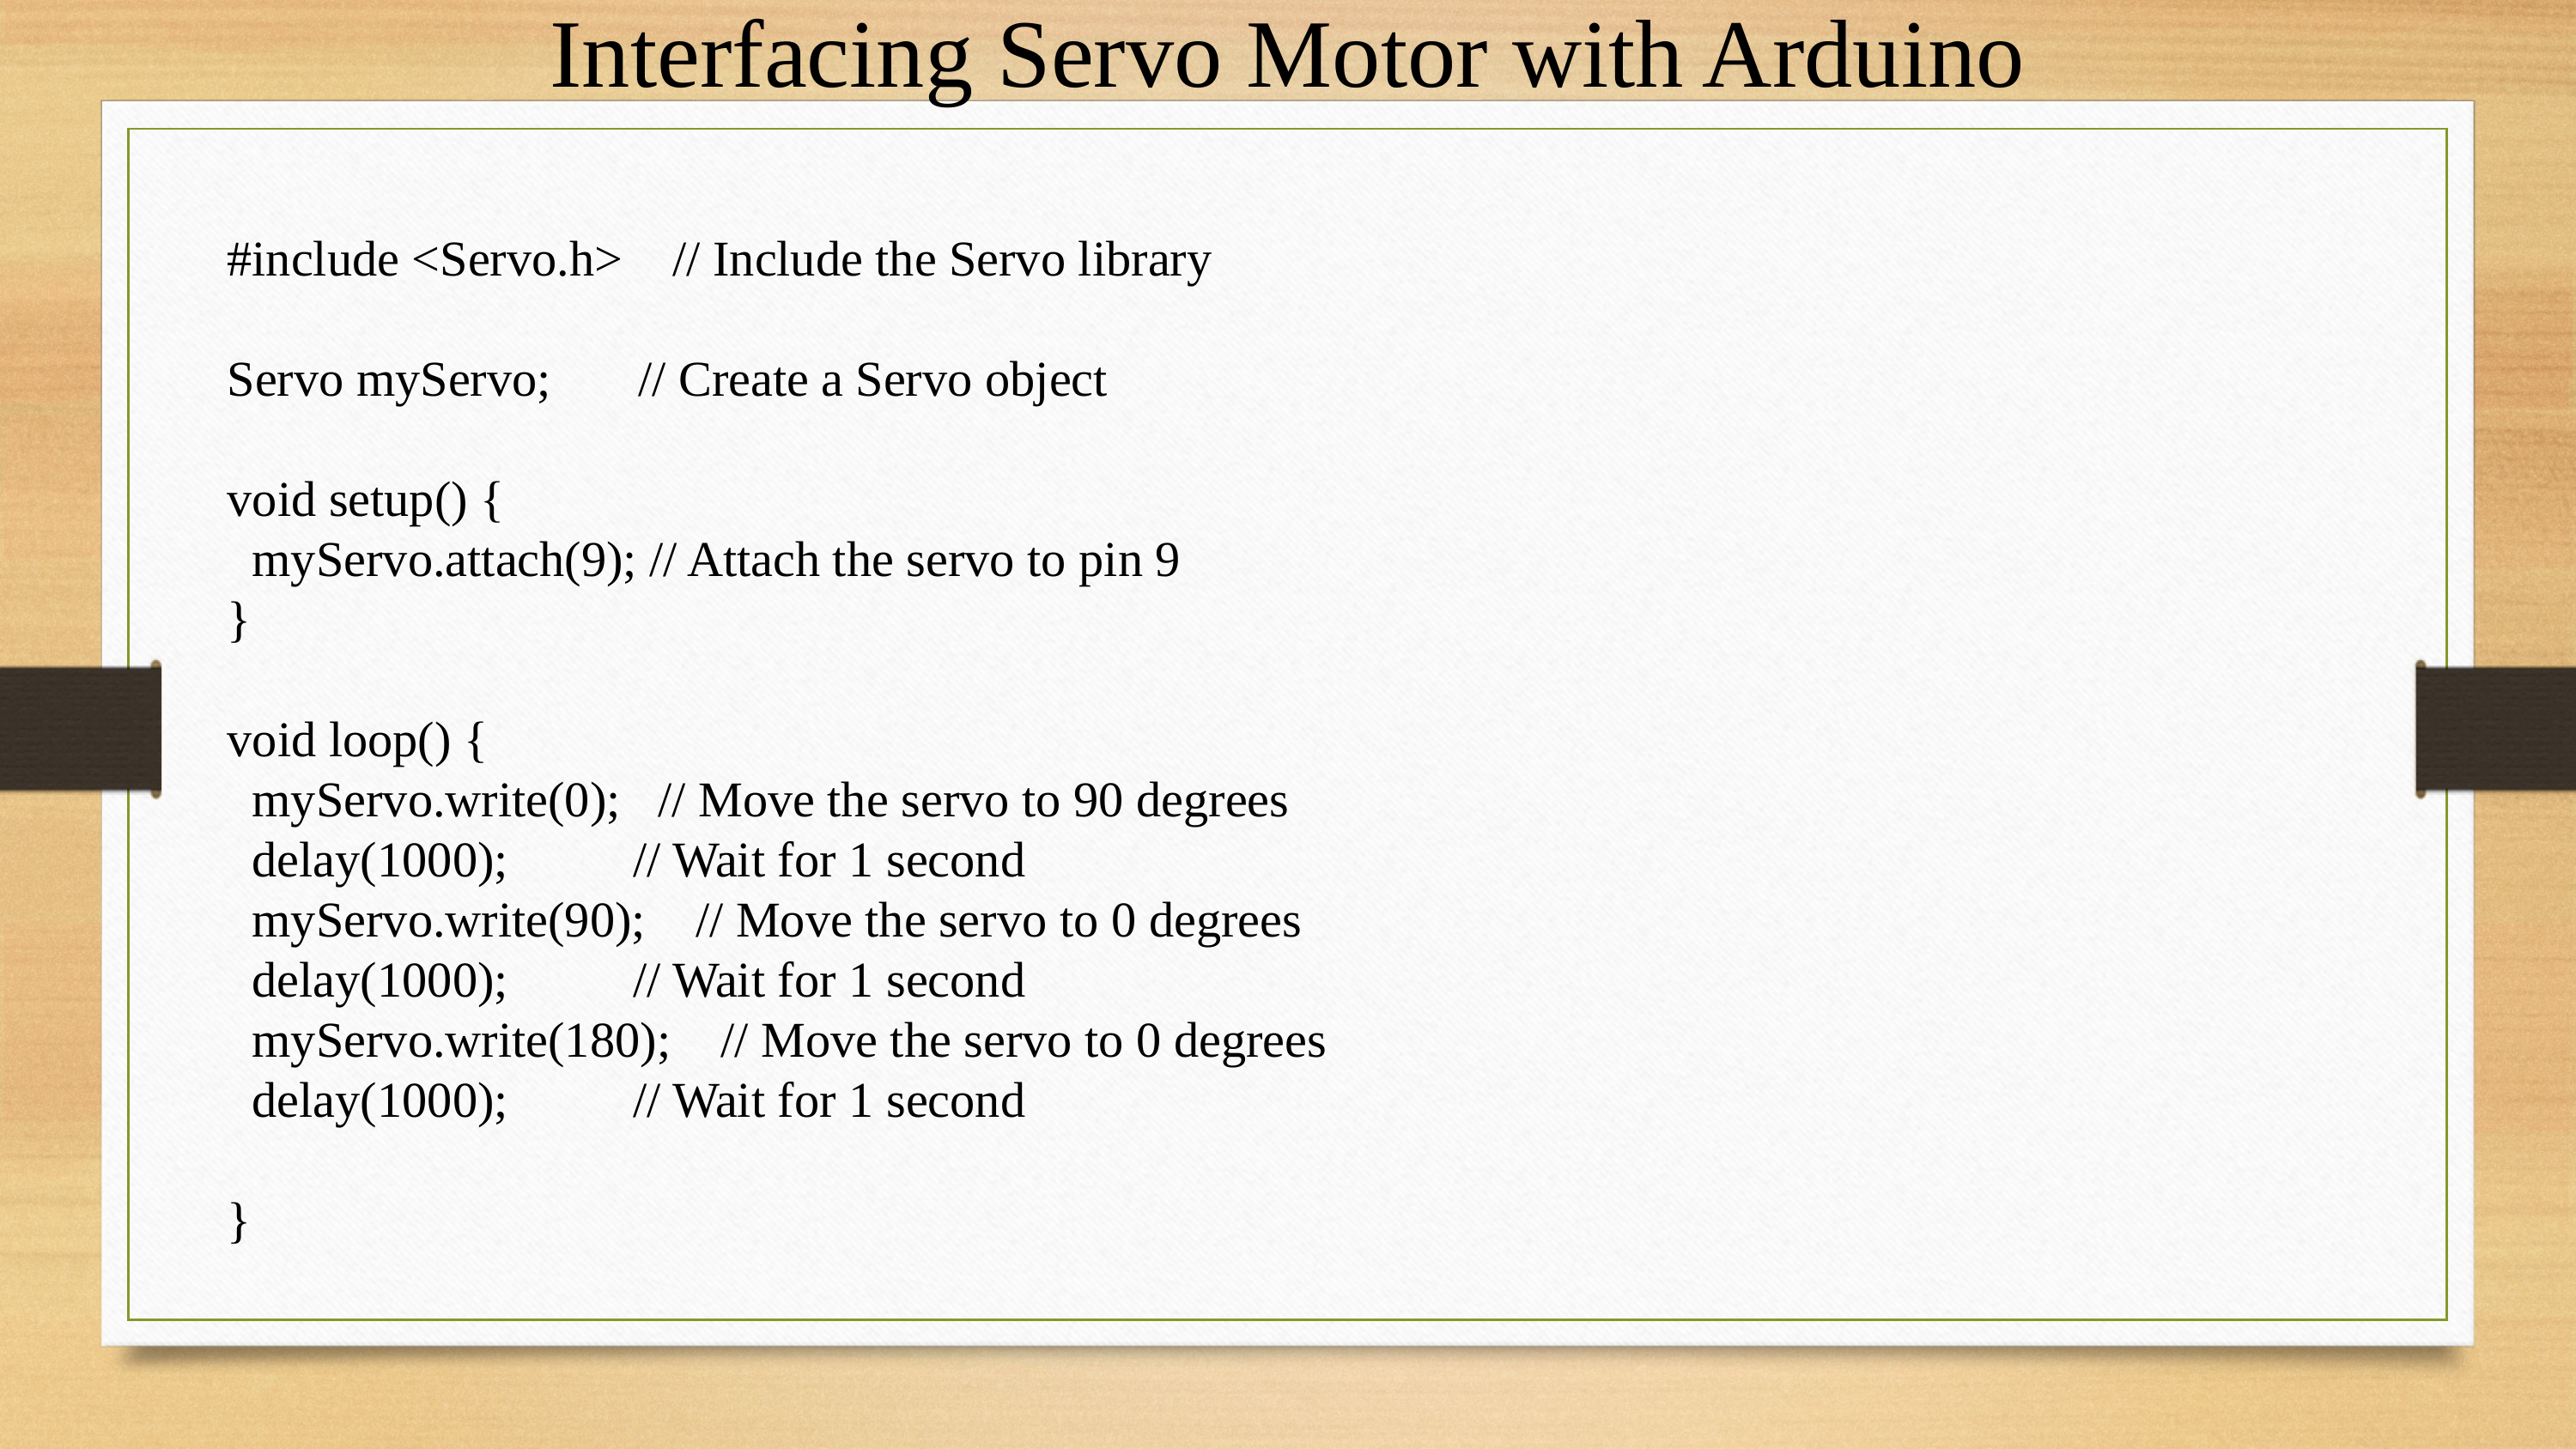

Interfacing Servo Motor with Arduino
#include <Servo.h>    // Include the Servo library

Servo myServo;       // Create a Servo object

void setup() {
  myServo.attach(9); // Attach the servo to pin 9
}

void loop() {
  myServo.write(0);   // Move the servo to 90 degrees
  delay(1000);          // Wait for 1 second
  myServo.write(90);    // Move the servo to 0 degrees
  delay(1000);          // Wait for 1 second
  myServo.write(180);    // Move the servo to 0 degrees
  delay(1000);          // Wait for 1 second

}